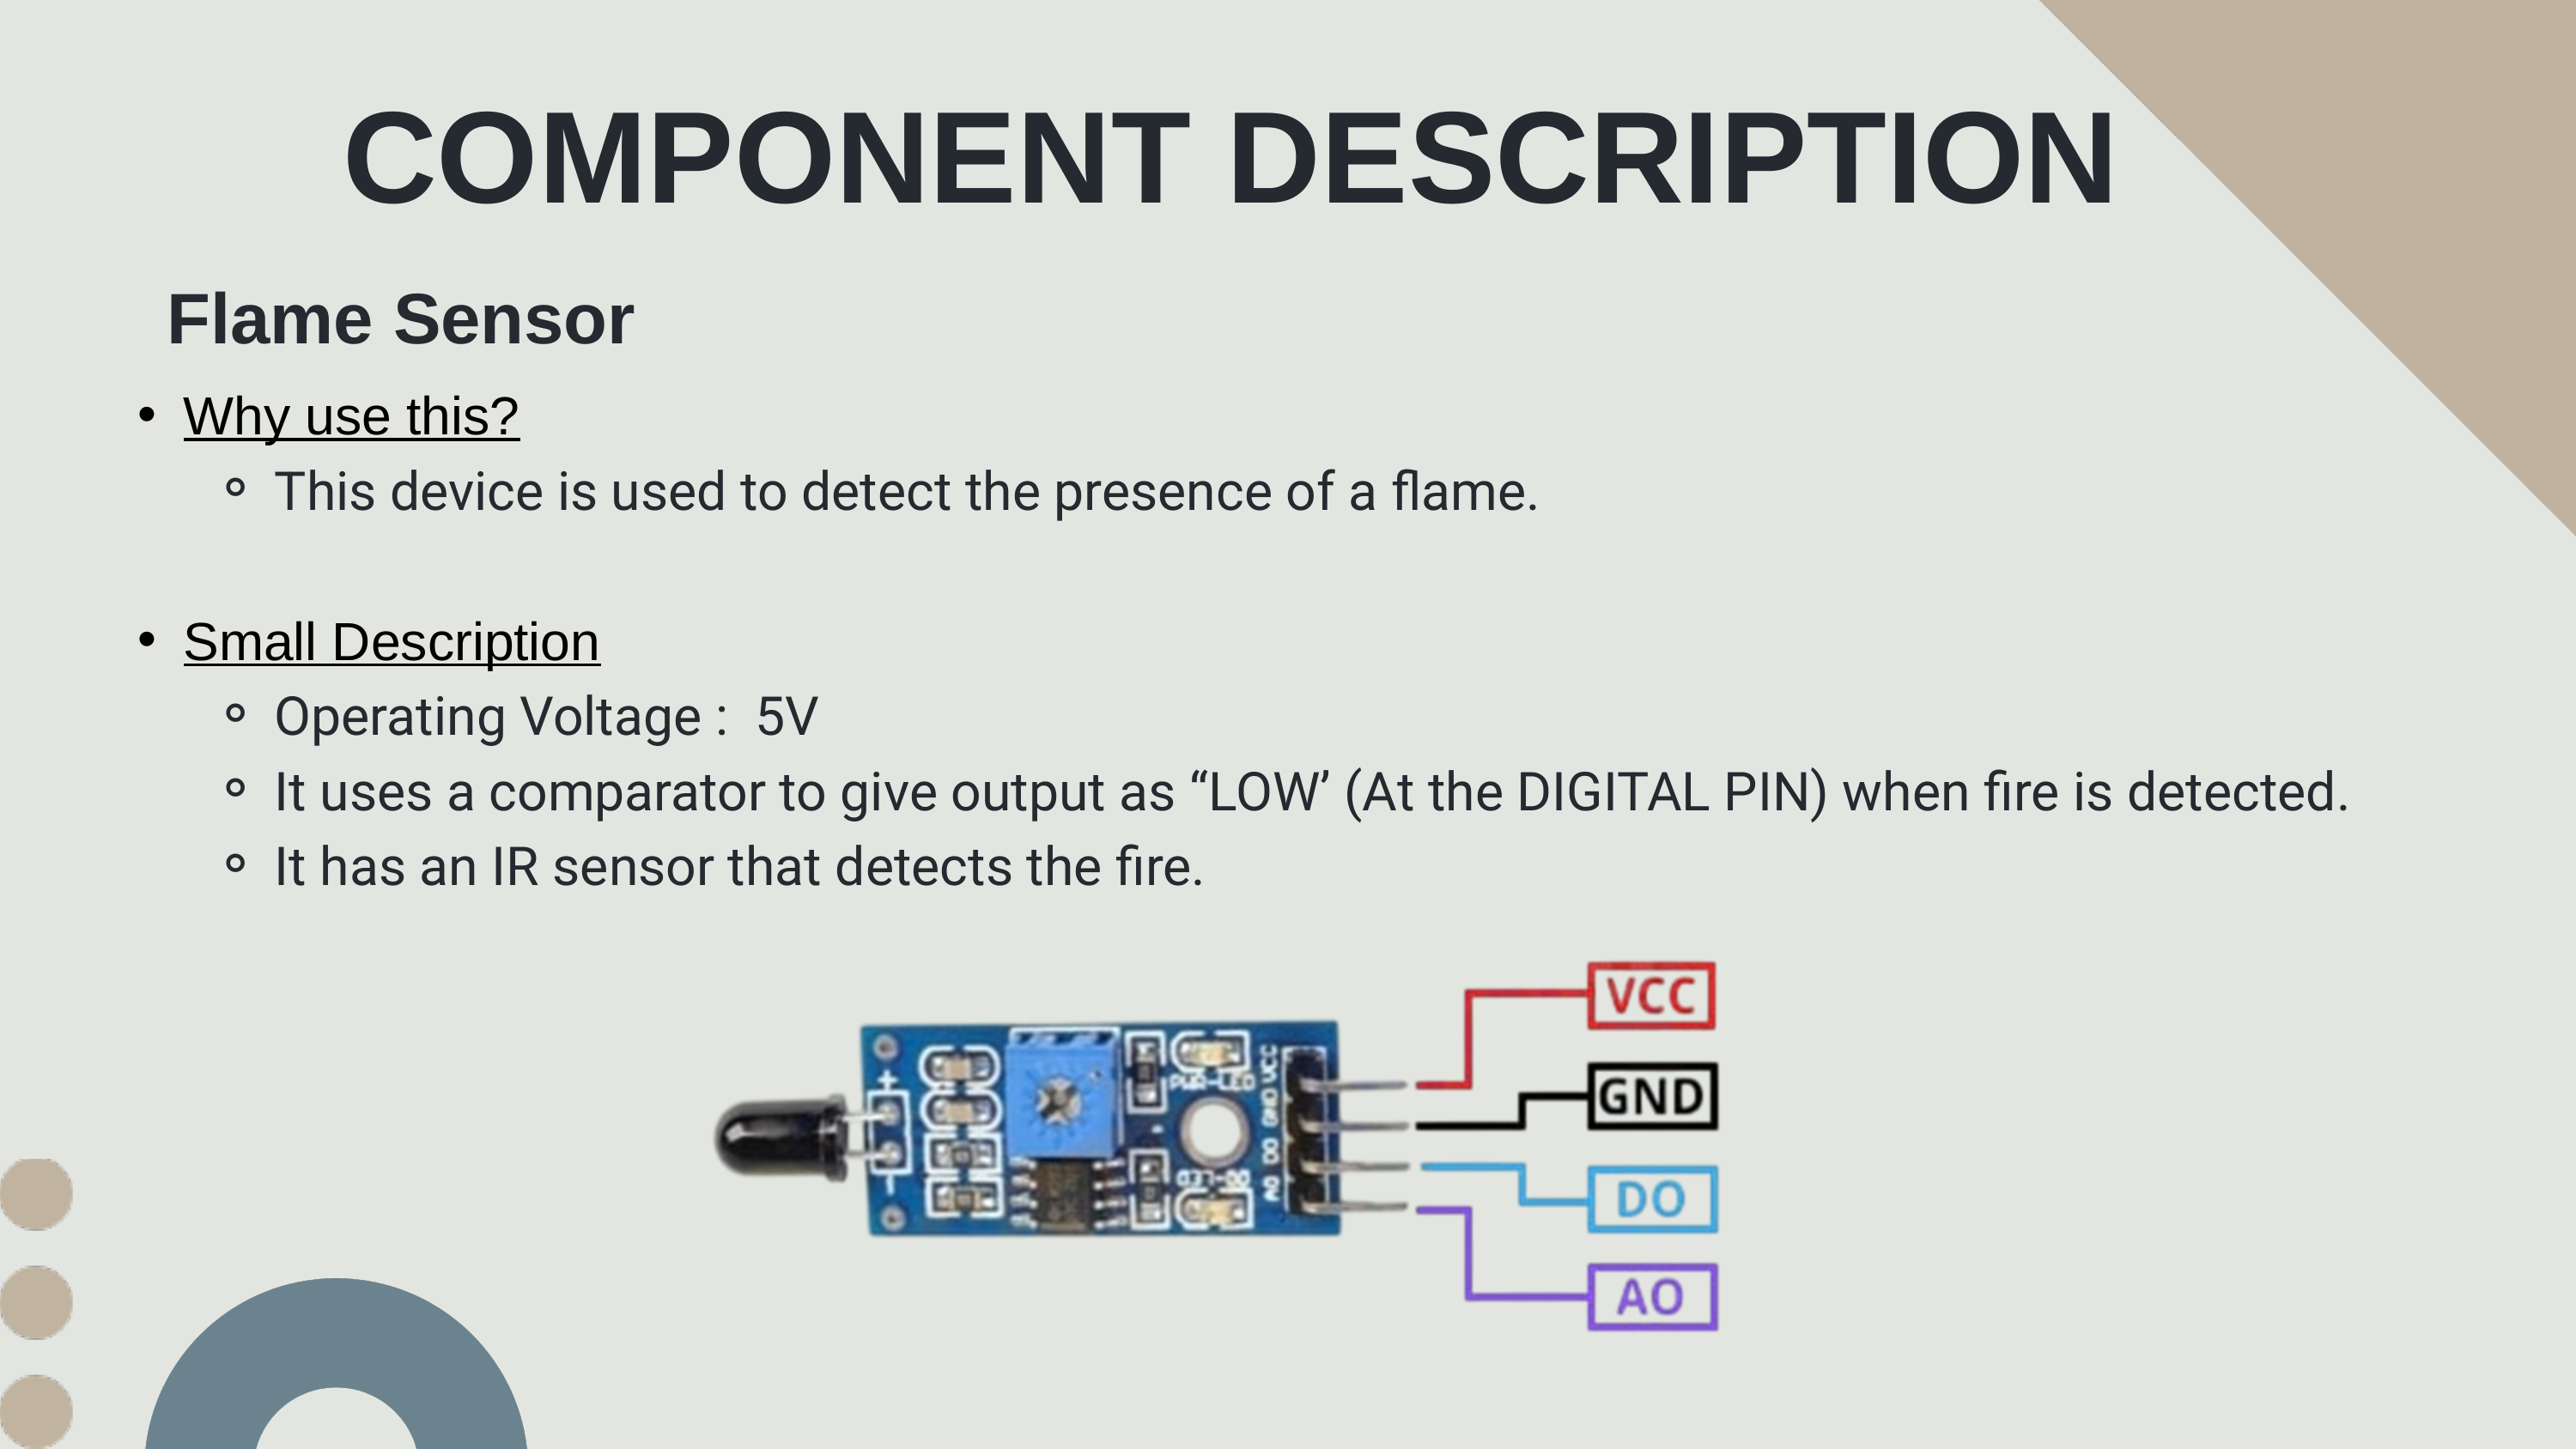

COMPONENT DESCRIPTION
Flame Sensor

Why use this?
This device is used to detect the presence of a flame.

Small Description
Operating Voltage :  5V
It uses a comparator to give output as “LOW’ (At the DIGITAL PIN) when fire is detected.
It has an IR sensor that detects the fire.